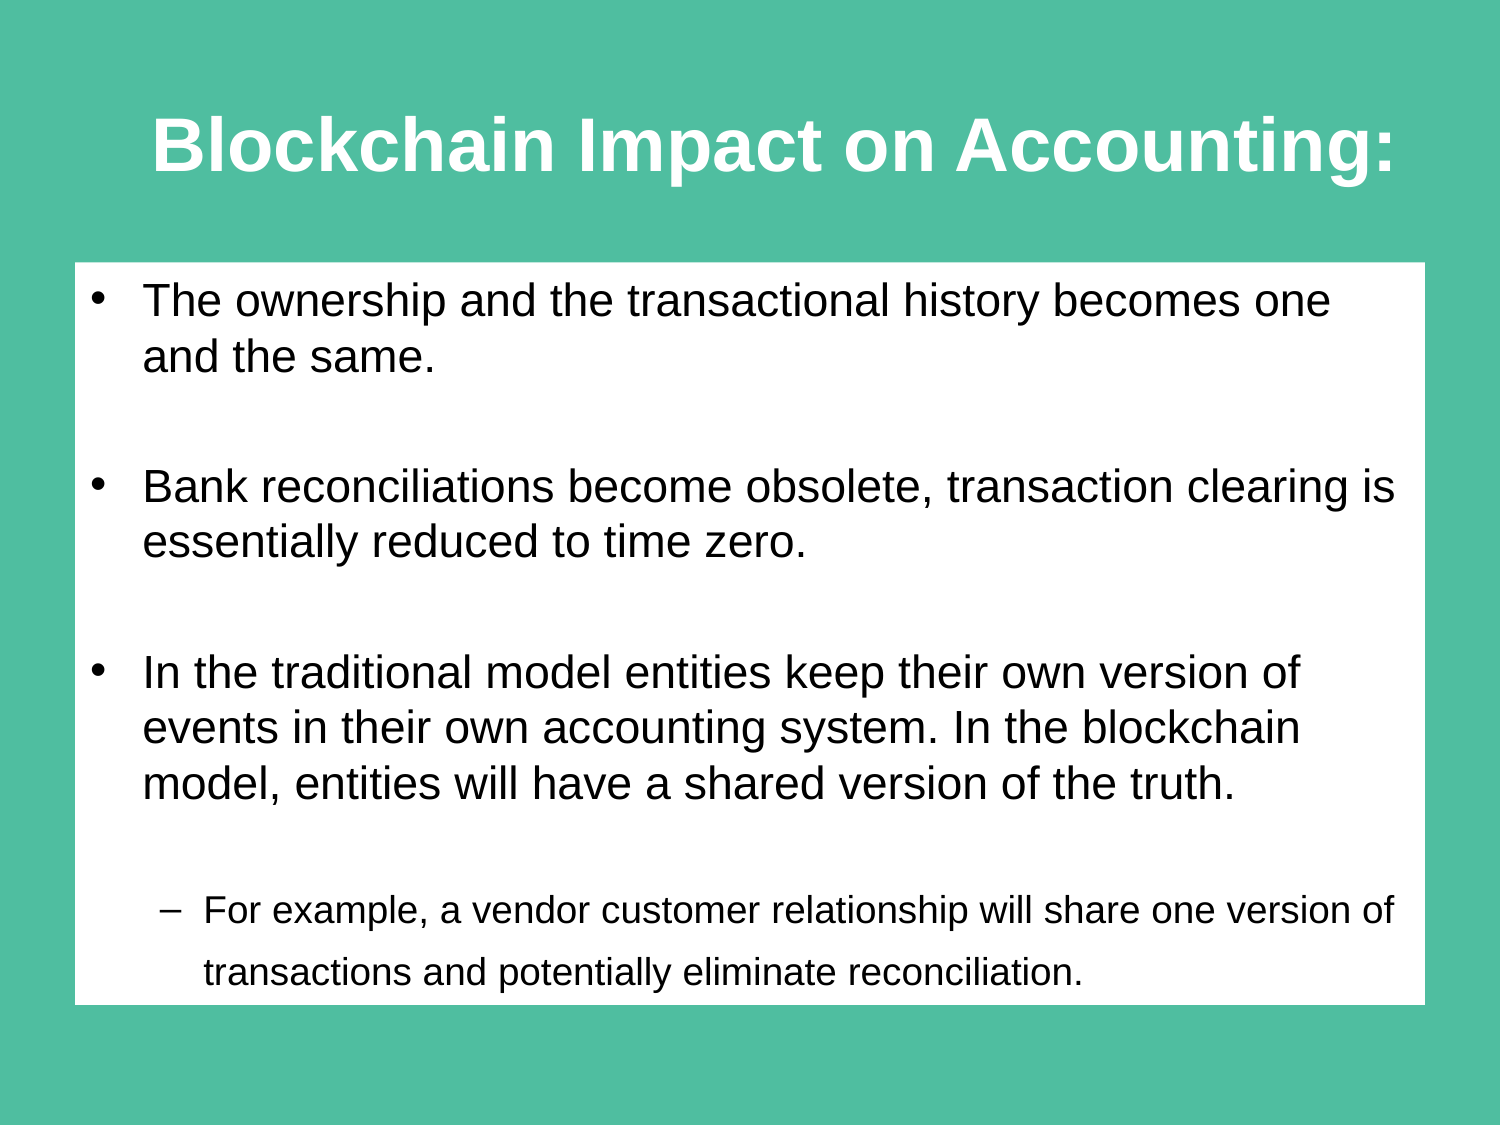

Blockchain Impact on Accounting:
The ownership and the transactional history becomes one and the same.

Bank reconciliations become obsolete, transaction clearing is essentially reduced to time zero.

In the traditional model entities keep their own version of events in their own accounting system. In the blockchain model, entities will have a shared version of the truth.

For example, a vendor customer relationship will share one version of transactions and potentially eliminate reconciliation.

24